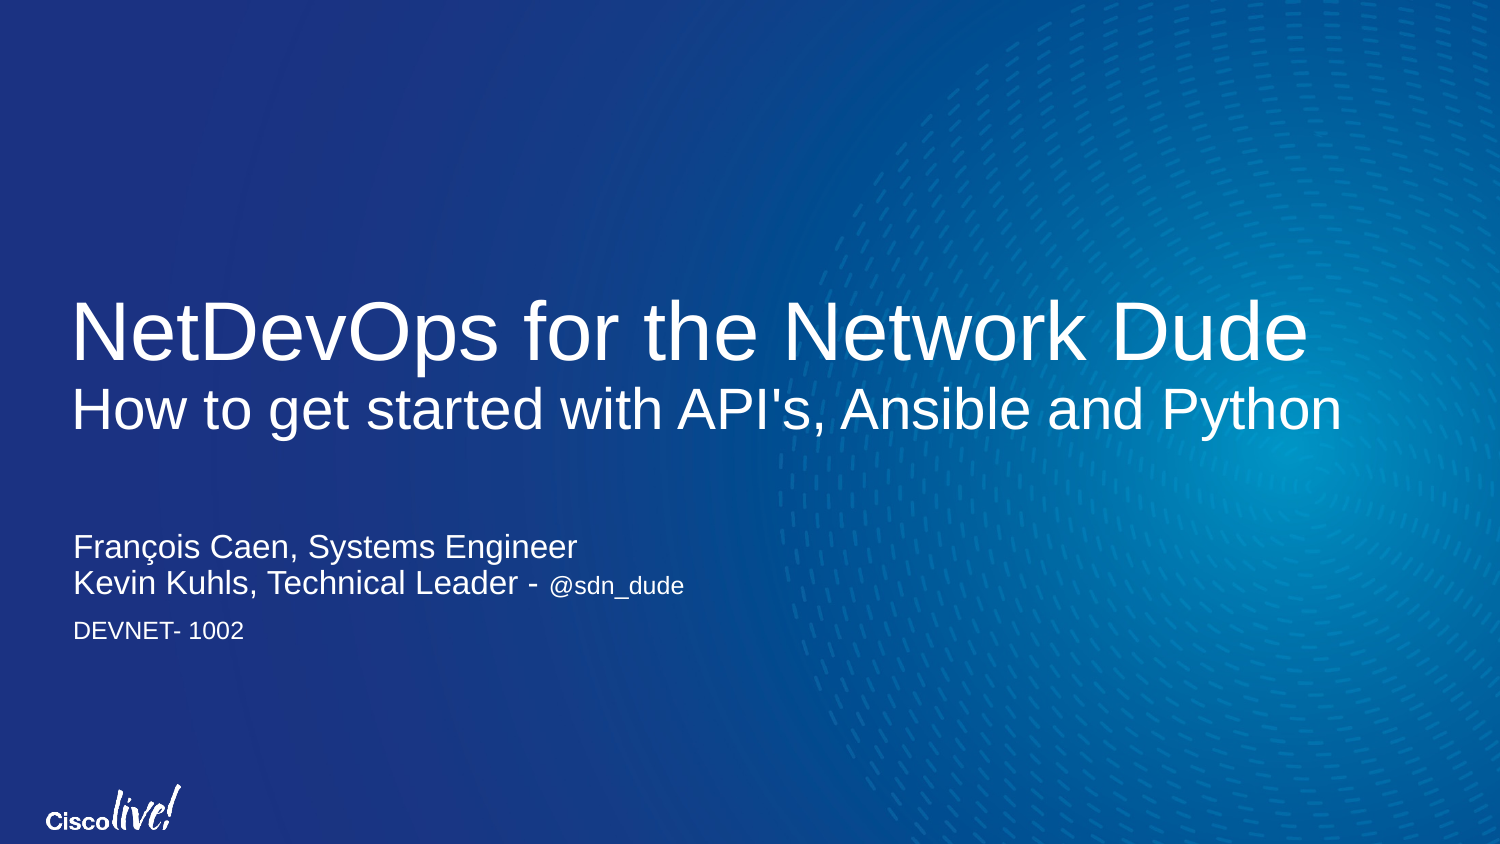

# NetDevOps for the Network Dude  How to get started with API's, Ansible and Python
François Caen, Systems Engineer
Kevin Kuhls, Technical Leader - @sdn_dude
DEVNET- 1002